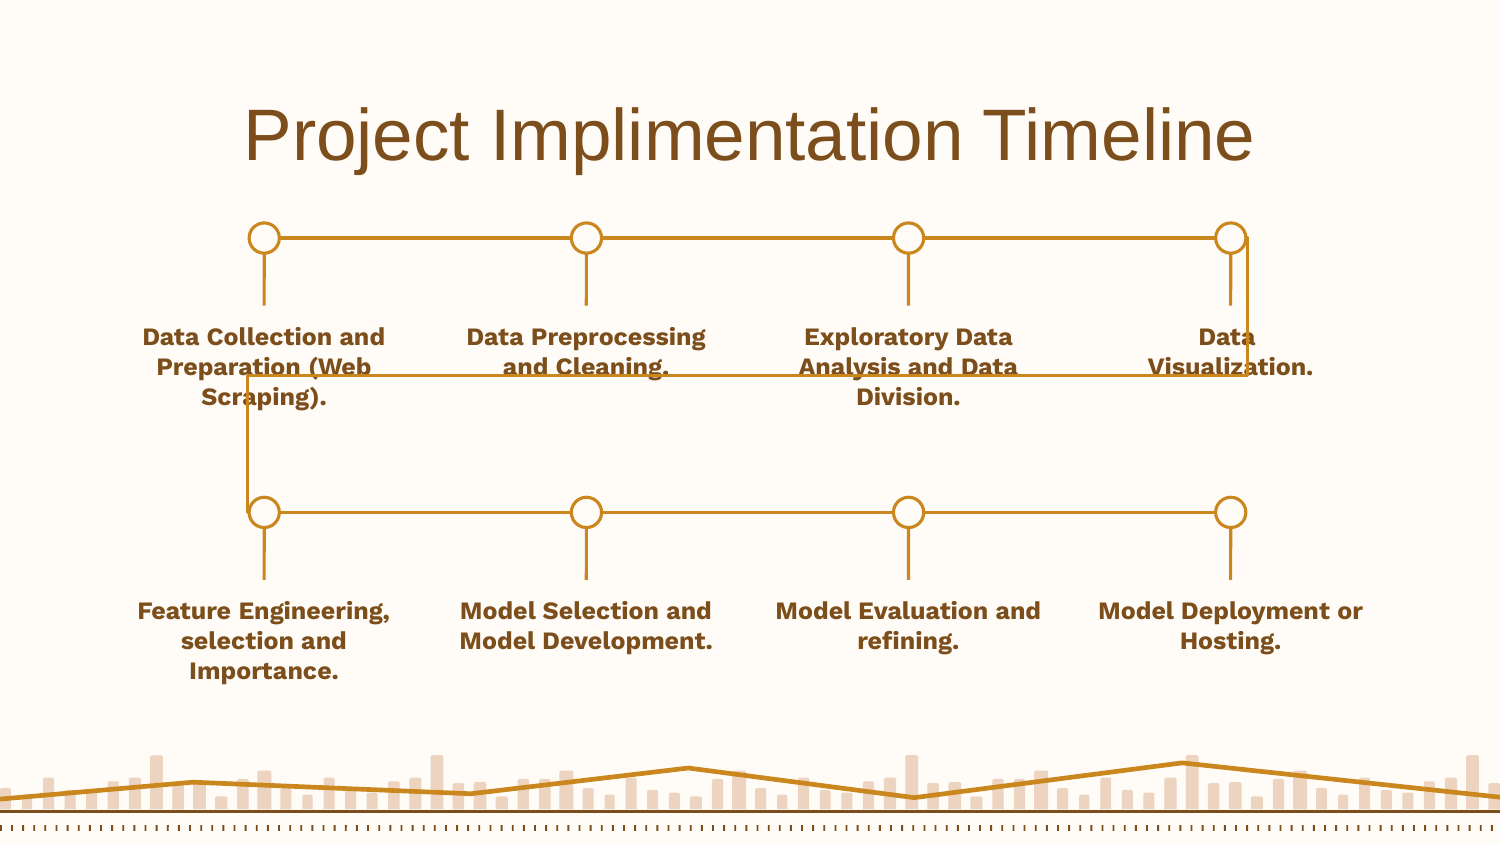

# Project Implimentation Timeline

Data Collection and Preparation (Web Scraping).
Data Preprocessing and Cleaning.
Exploratory Data Analysis and Data Division.
Data
Visualization.

Feature Engineering, selection and Importance.
Model Selection and Model Development.
Model Evaluation and refining.
Model Deployment or Hosting.